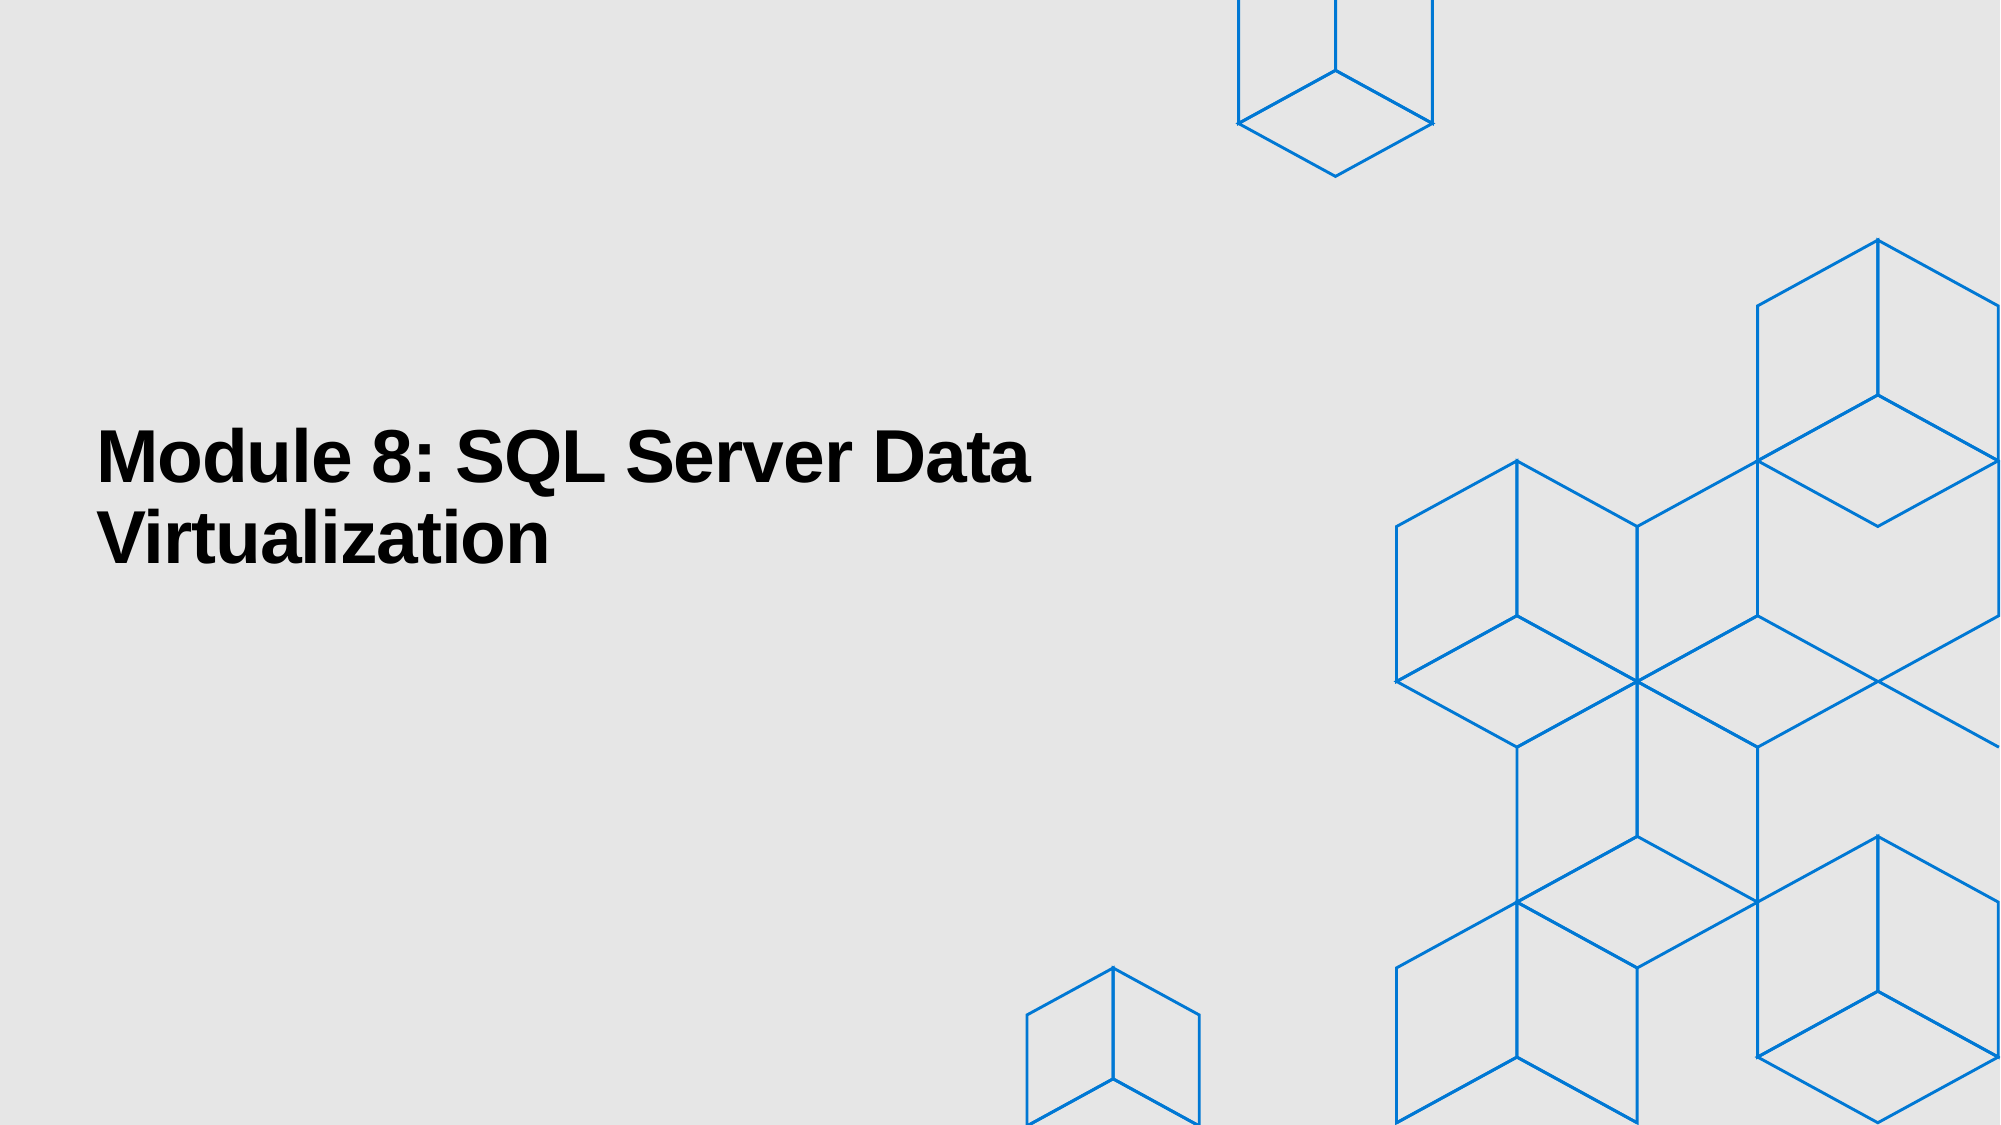

# Module 8: SQL Server Data Virtualization